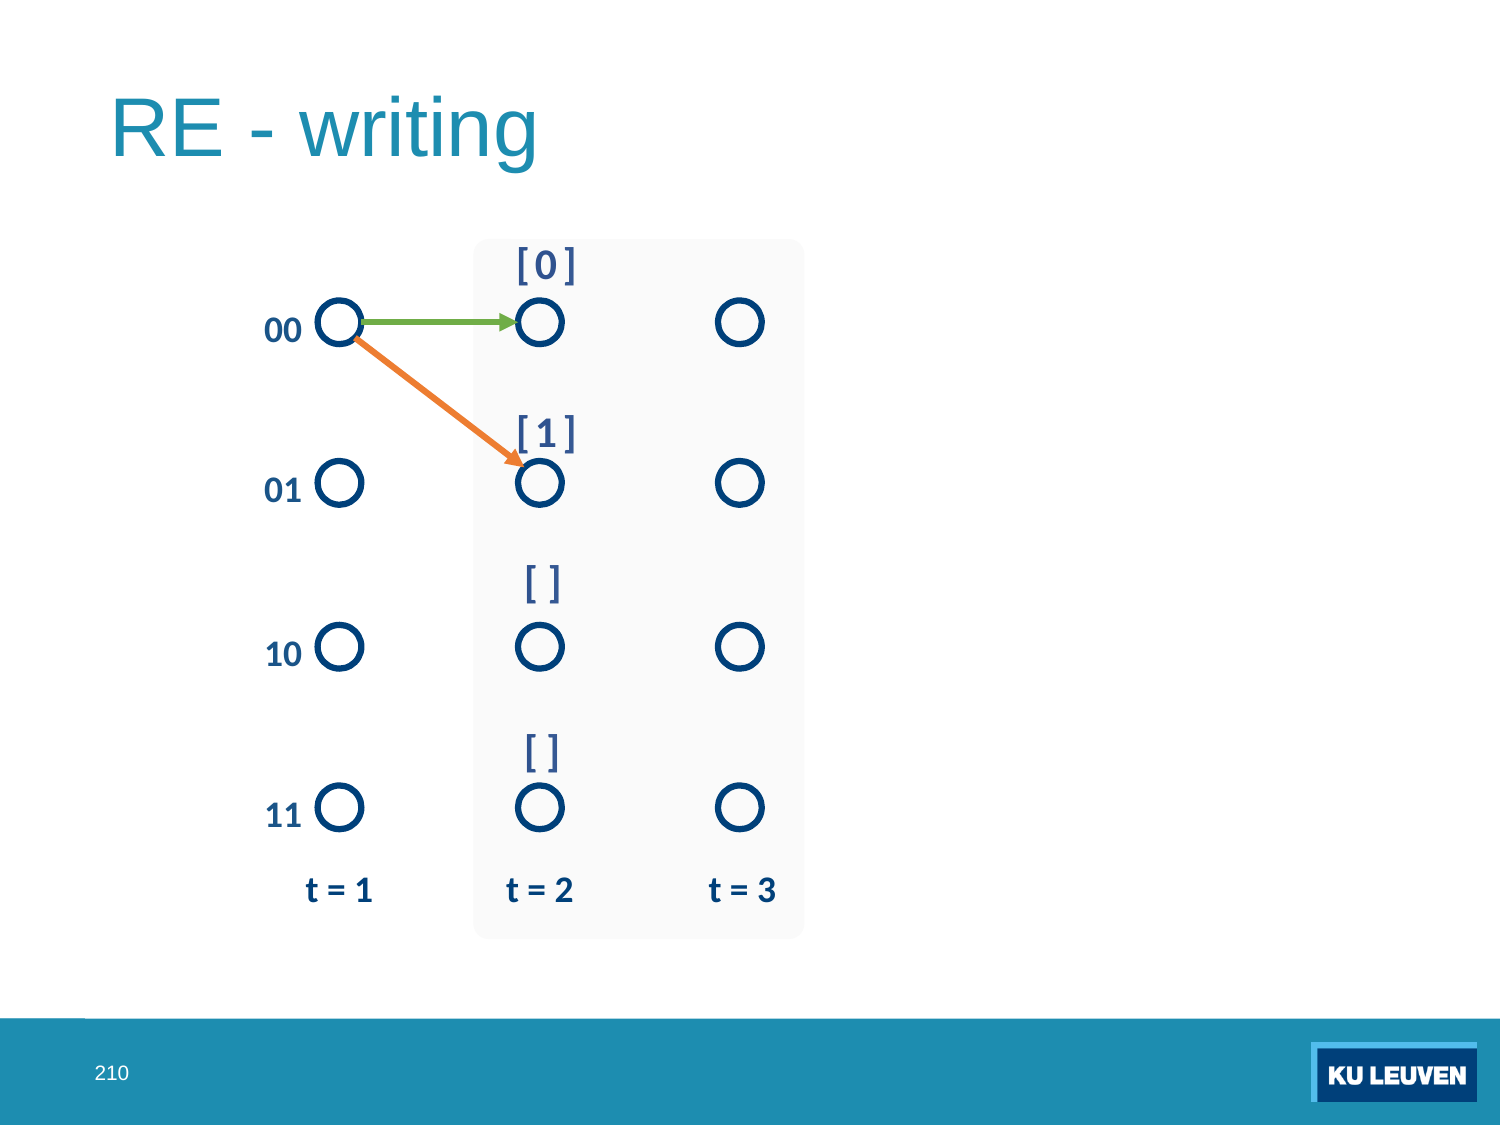

# RE - writing
[
0
]

00

[
1
]
01

[
]
10

[
]
11

t = 1
t = 2
t = 3

210